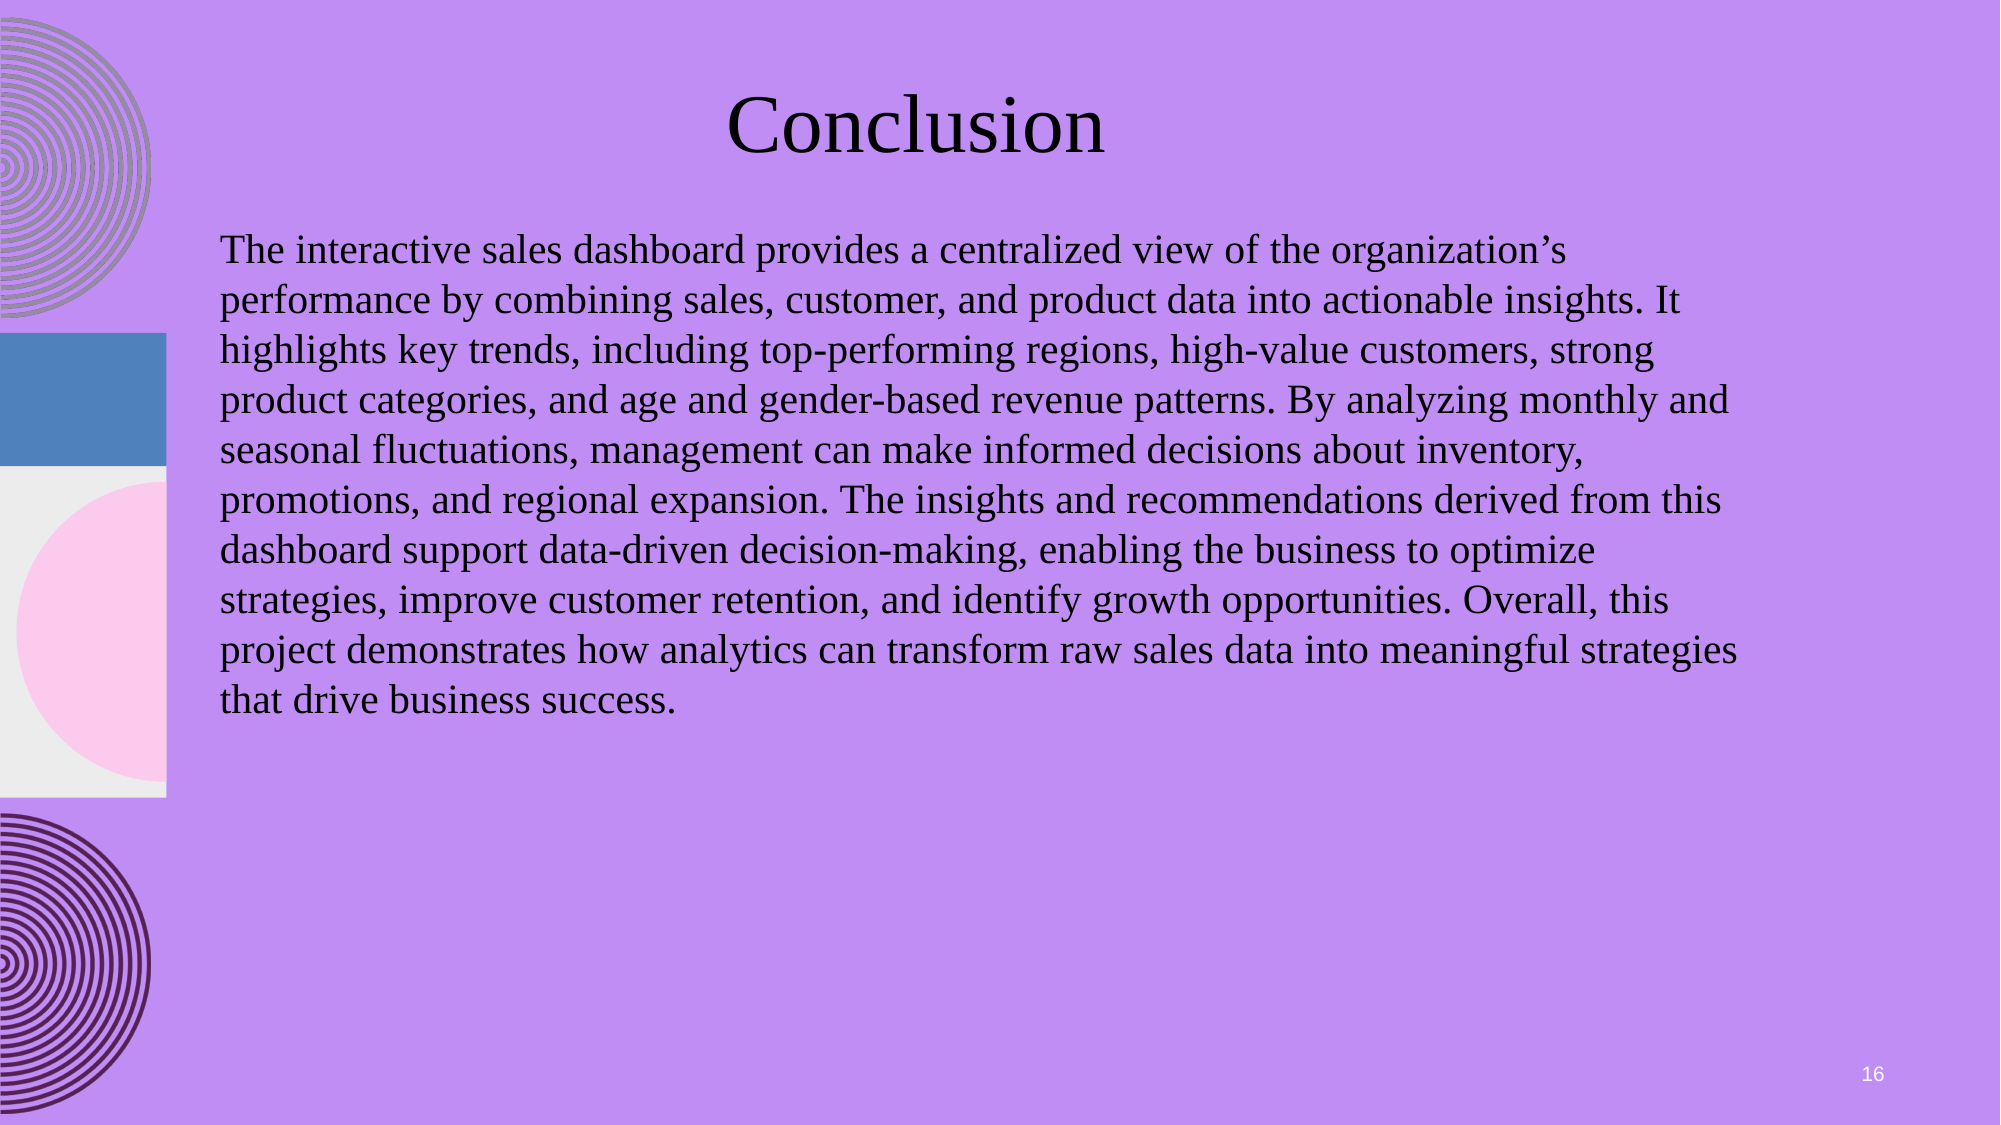

Conclusion
The interactive sales dashboard provides a centralized view of the organization’s performance by combining sales, customer, and product data into actionable insights. It highlights key trends, including top-performing regions, high-value customers, strong product categories, and age and gender-based revenue patterns. By analyzing monthly and seasonal fluctuations, management can make informed decisions about inventory, promotions, and regional expansion. The insights and recommendations derived from this dashboard support data-driven decision-making, enabling the business to optimize strategies, improve customer retention, and identify growth opportunities. Overall, this project demonstrates how analytics can transform raw sales data into meaningful strategies that drive business success.

16